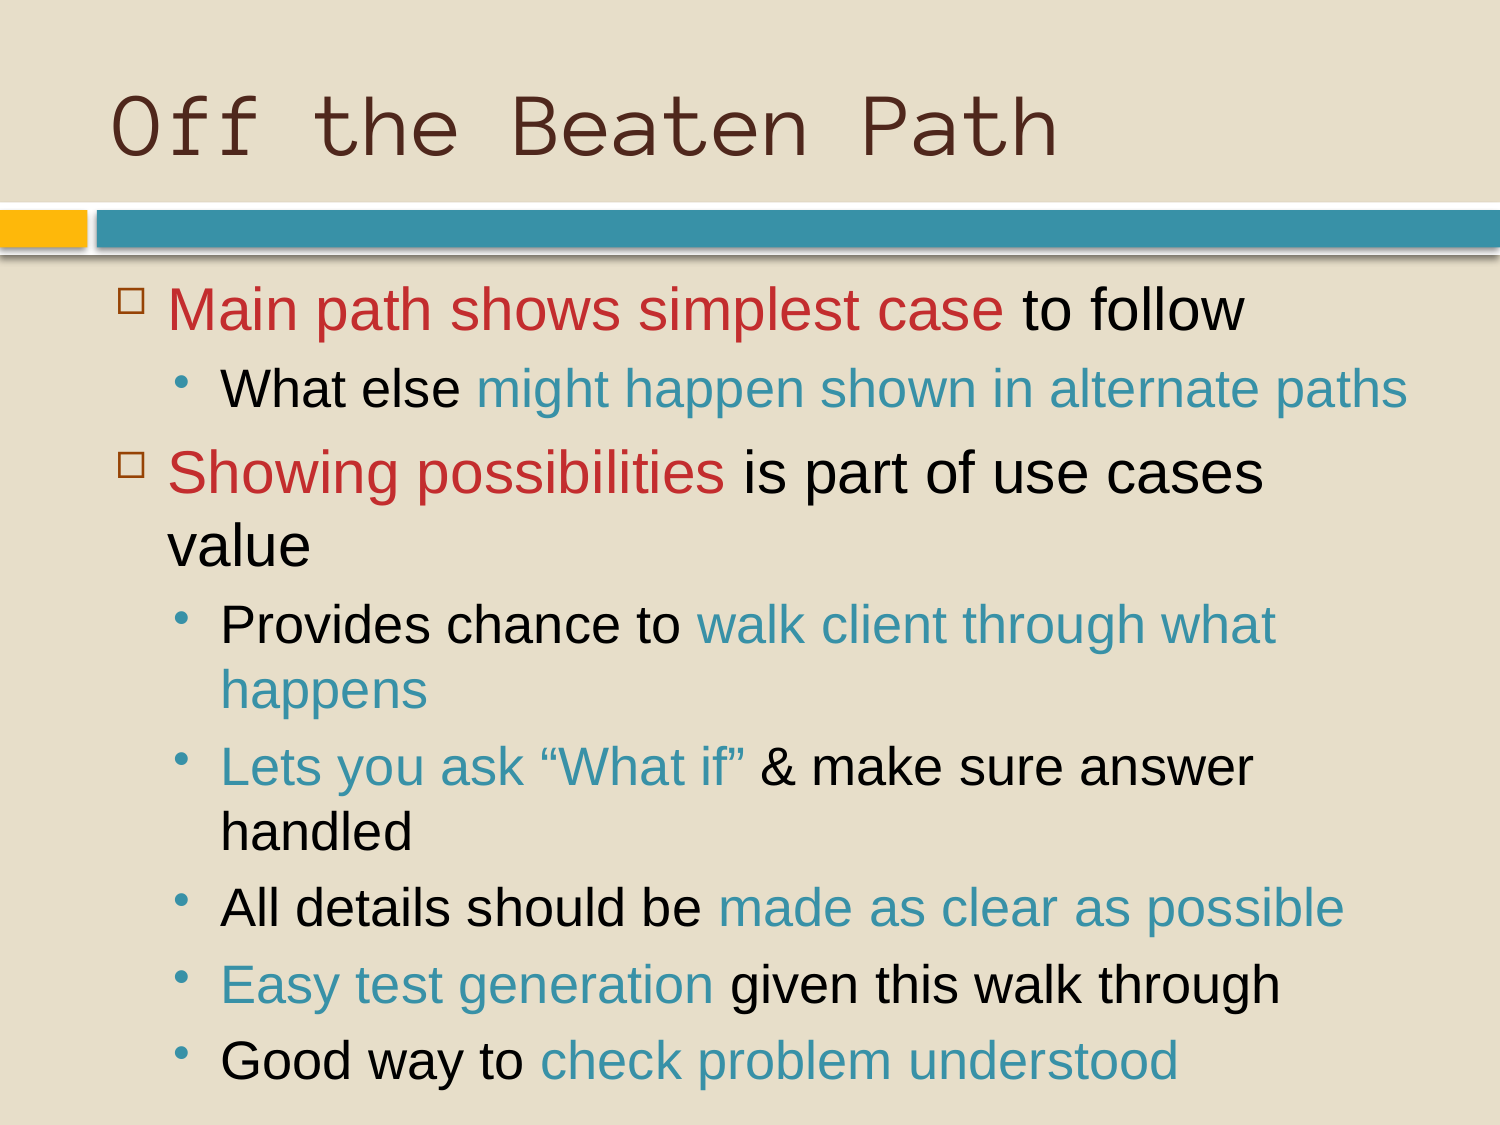

# Off the Beaten Path
Main path shows simplest case to follow
What else might happen shown in alternate paths
Showing possibilities is part of use cases value
Provides chance to walk client through what happens
Lets you ask “What if” & make sure answer handled
All details should be made as clear as possible
Easy test generation given this walk through
Good way to check problem understood